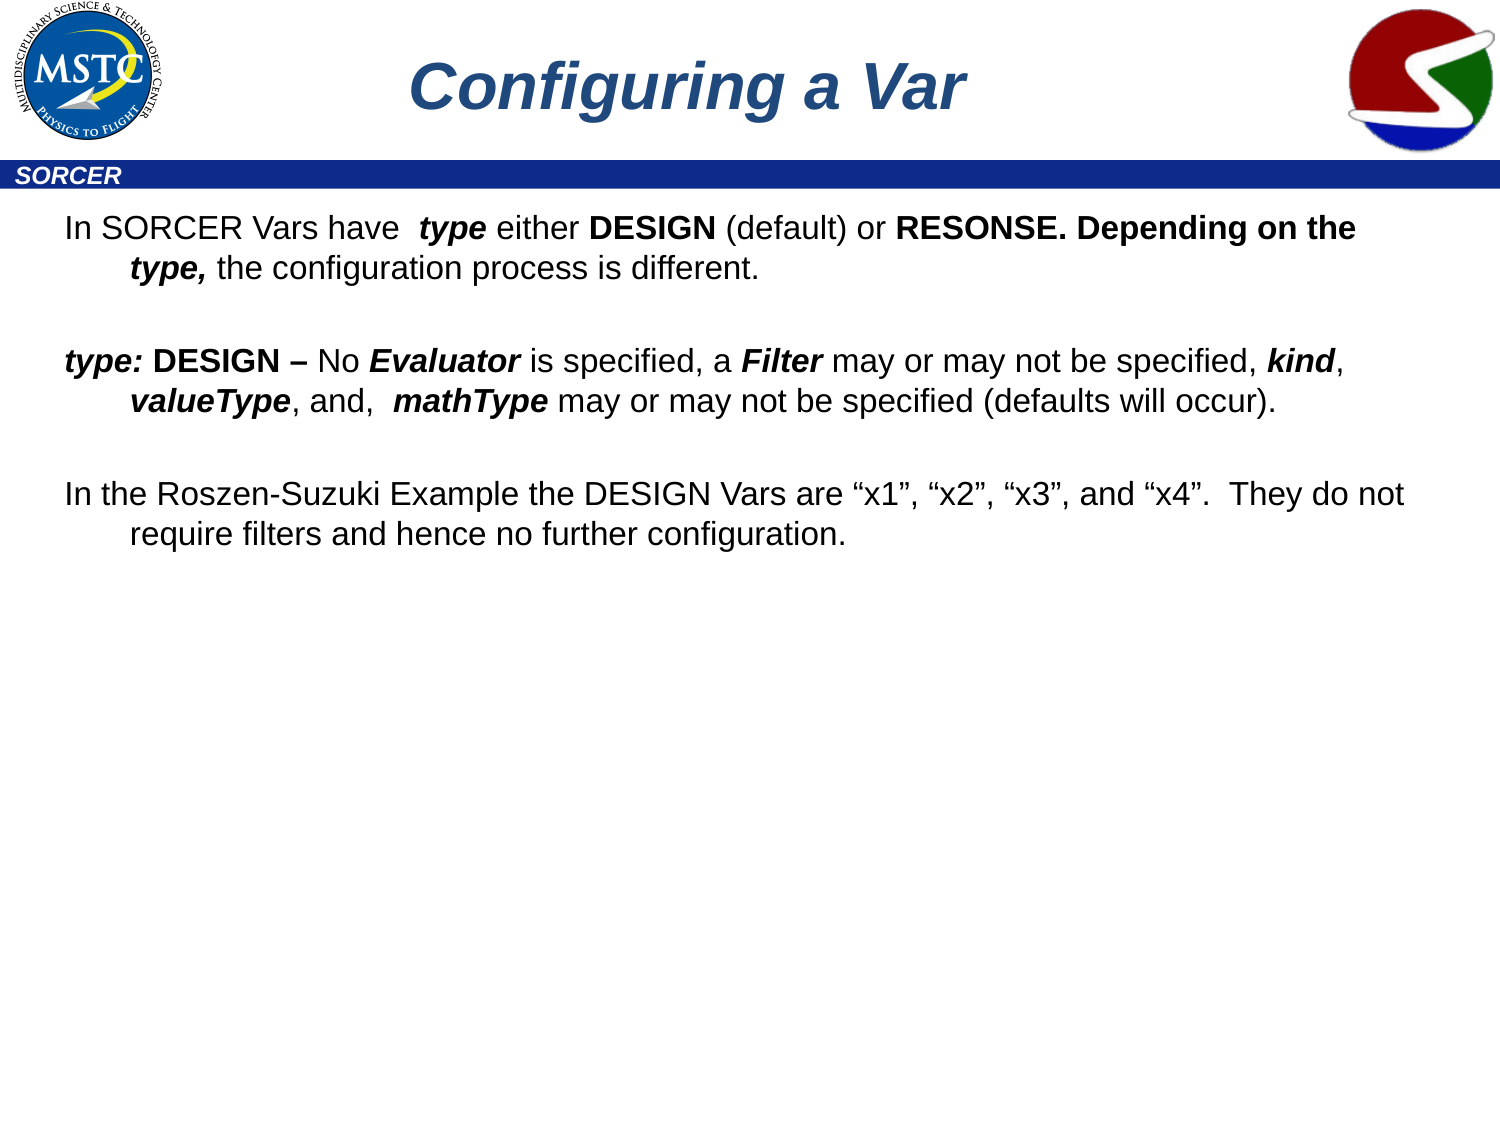

# Configuring a Var
In SORCER Vars have  type either DESIGN (default) or RESONSE. Depending on the type, the configuration process is different.

type: DESIGN – No Evaluator is specified, a Filter may or may not be specified, kind, valueType, and,  mathType may or may not be specified (defaults will occur).

In the Roszen-Suzuki Example the DESIGN Vars are “x1”, “x2”, “x3”, and “x4”.  They do not require filters and hence no further configuration.